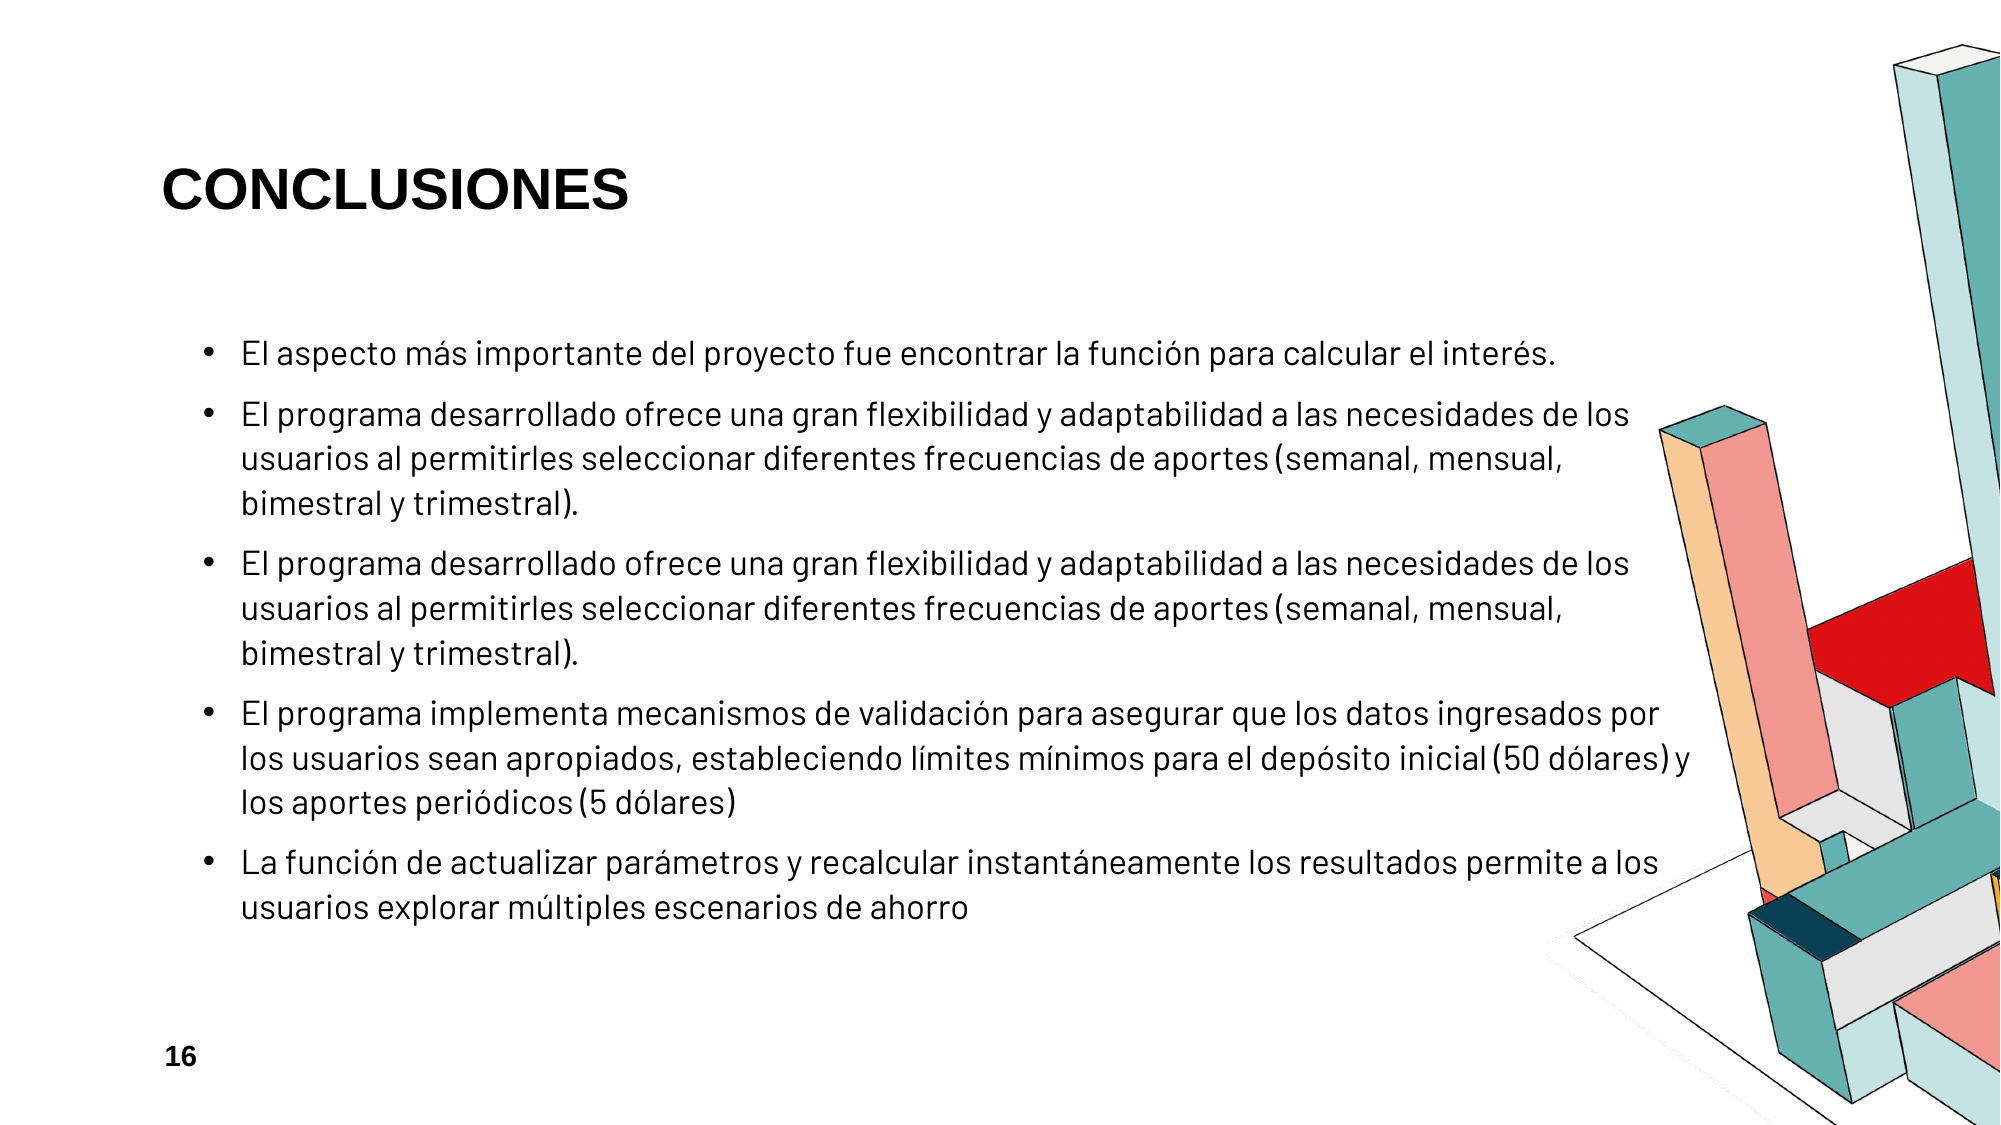

# cONCLUSIONES
El aspecto más importante del proyecto fue encontrar la función para calcular el interés.
El programa desarrollado ofrece una gran flexibilidad y adaptabilidad a las necesidades de los usuarios al permitirles seleccionar diferentes frecuencias de aportes (semanal, mensual, bimestral y trimestral).
El programa desarrollado ofrece una gran flexibilidad y adaptabilidad a las necesidades de los usuarios al permitirles seleccionar diferentes frecuencias de aportes (semanal, mensual, bimestral y trimestral).
El programa implementa mecanismos de validación para asegurar que los datos ingresados por los usuarios sean apropiados, estableciendo límites mínimos para el depósito inicial (50 dólares) y los aportes periódicos (5 dólares)
La función de actualizar parámetros y recalcular instantáneamente los resultados permite a los usuarios explorar múltiples escenarios de ahorro
16